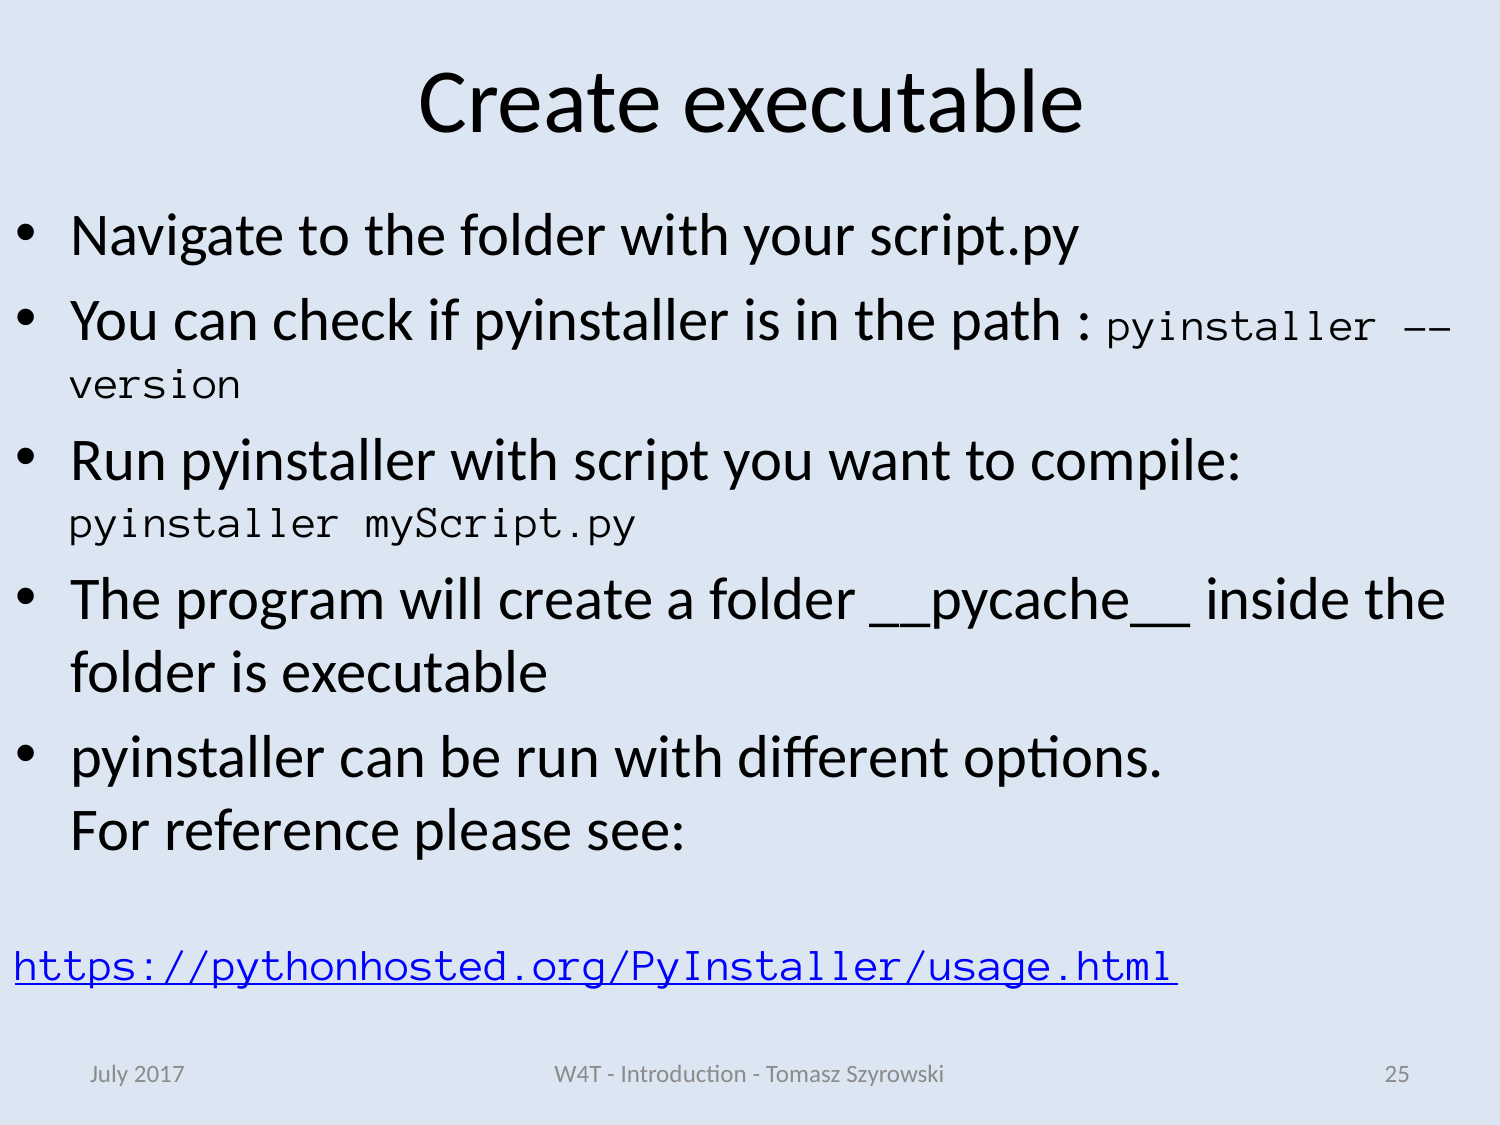

# Create executable
Navigate to the folder with your script.py
You can check if pyinstaller is in the path : pyinstaller --version
Run pyinstaller with script you want to compile: pyinstaller myScript.py
The program will create a folder __pycache__ inside the folder is executable
pyinstaller can be run with different options.
For reference please see:

https://pythonhosted.org/PyInstaller/usage.html

July 2017
W4T - Introduction - Tomasz Szyrowski
25